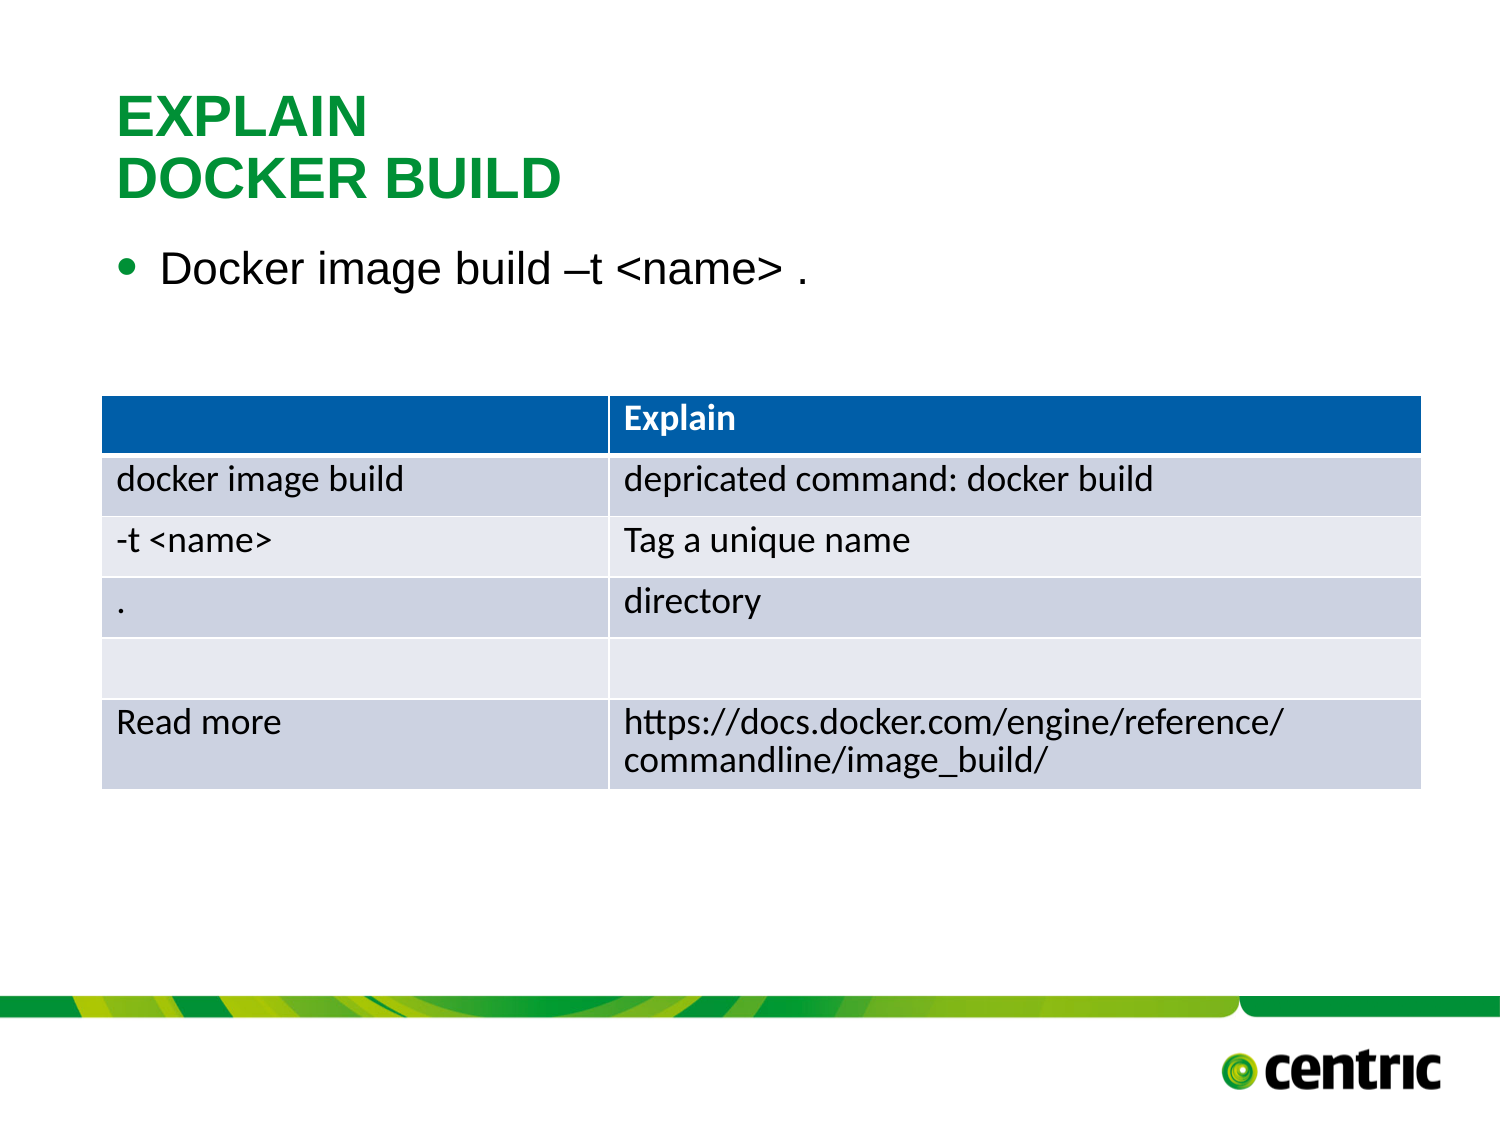

# ExPLain DOCKER BUILD
Docker image build –t <name> .

|  | Explain |
| --- | --- |
| docker image build | depricated command: docker build |
| -t <name> | Tag a unique name |
| . | directory |
|  |  |
| Read more | https://docs.docker.com/engine/reference/commandline/image\_build/ |
TITLE PRESENTATION
Versie 0.8 - 16 september 2017